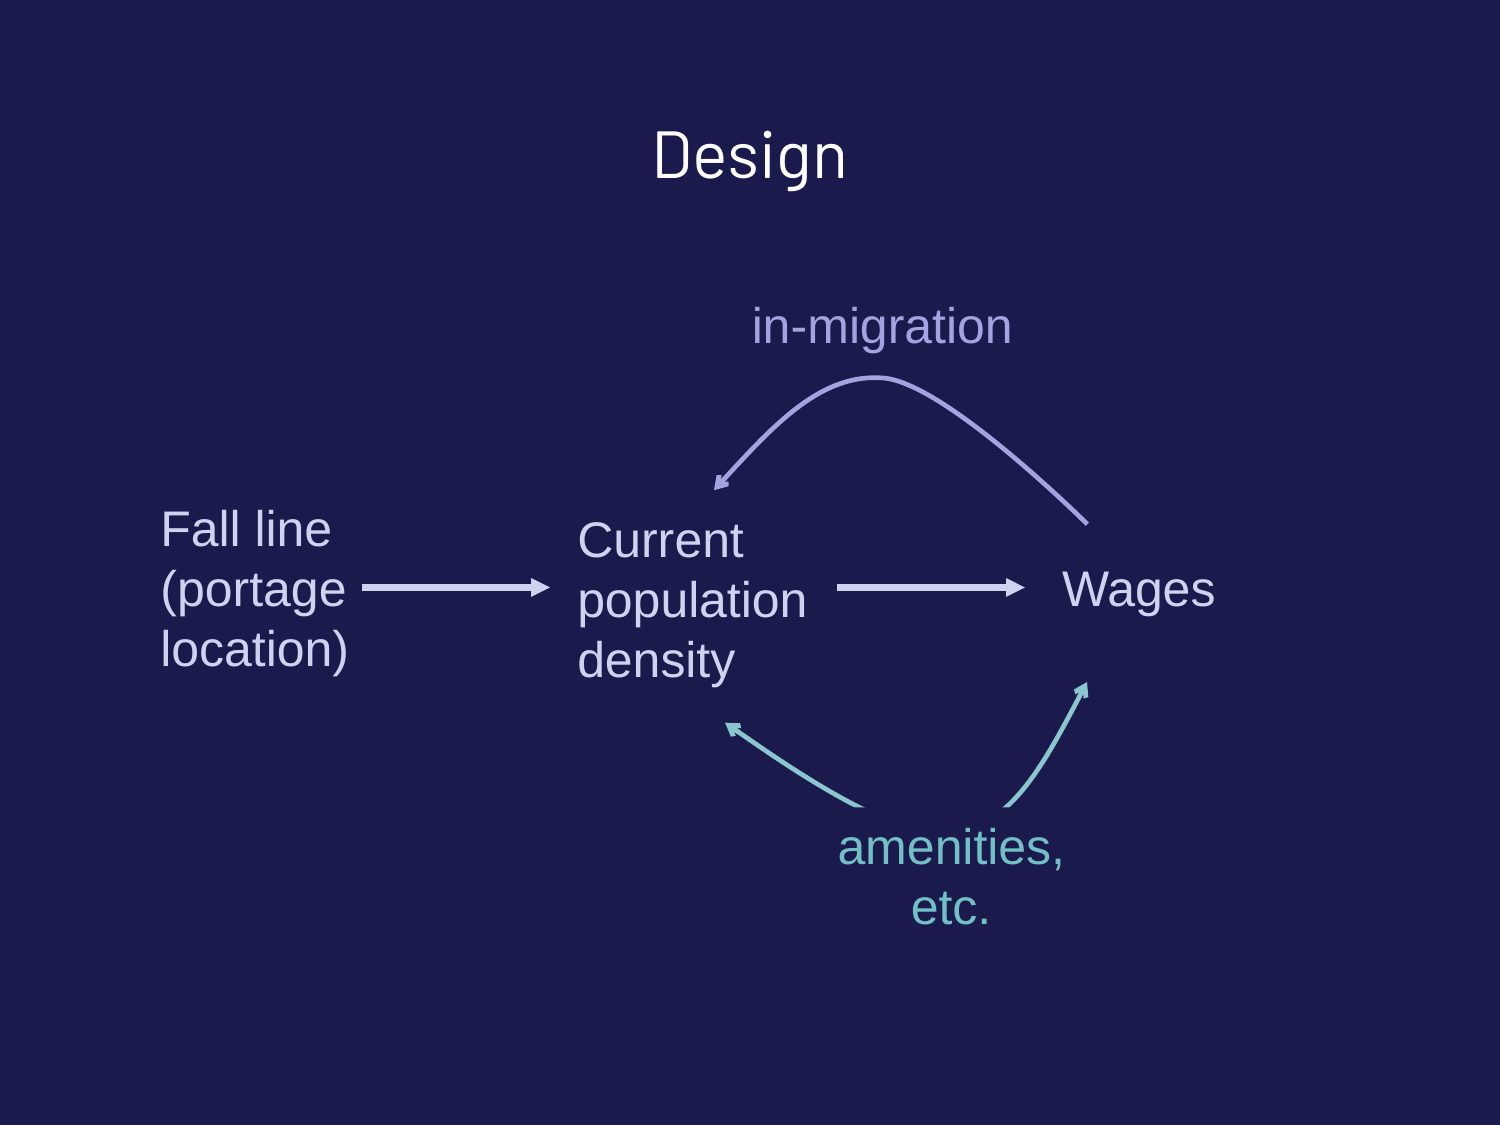

# Design
in-migration

Fall line
(portage location)
Current population density
Wages

amenities, etc.